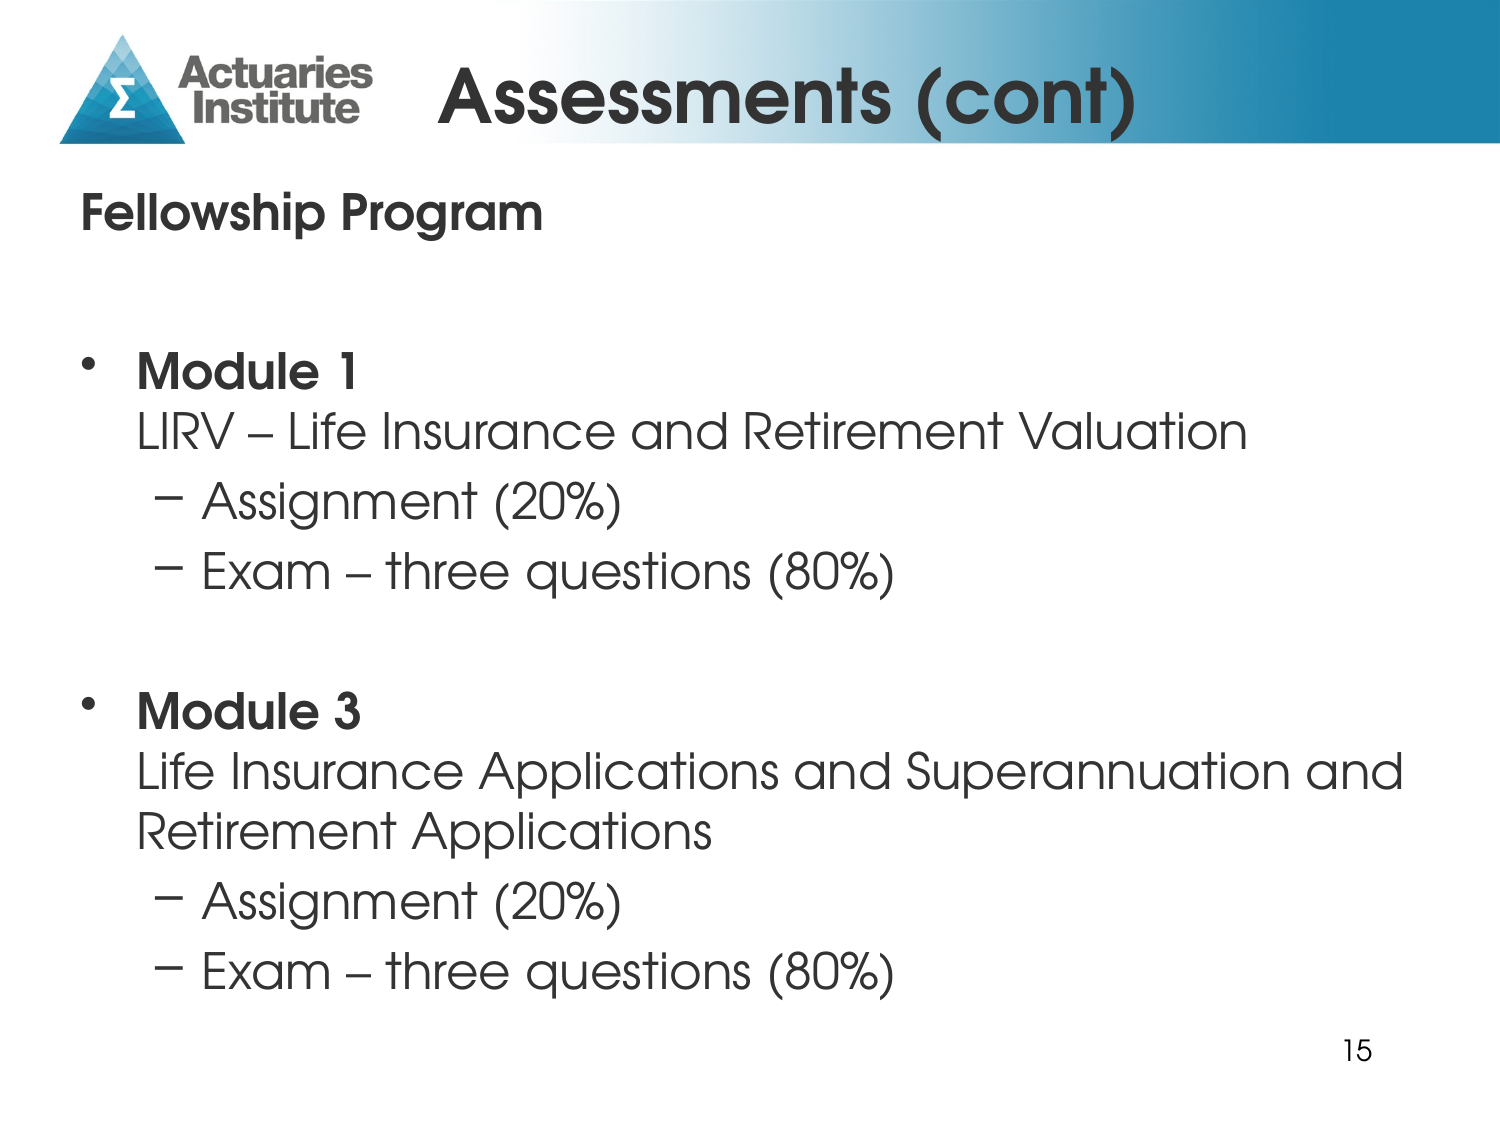

# Assessments (cont)
Fellowship Program

Module 1
LIRV – Life Insurance and Retirement Valuation
Assignment (20%)
Exam – three questions (80%)

Module 3
Life Insurance Applications and Superannuation and Retirement Applications
Assignment (20%)
Exam – three questions (80%)

15